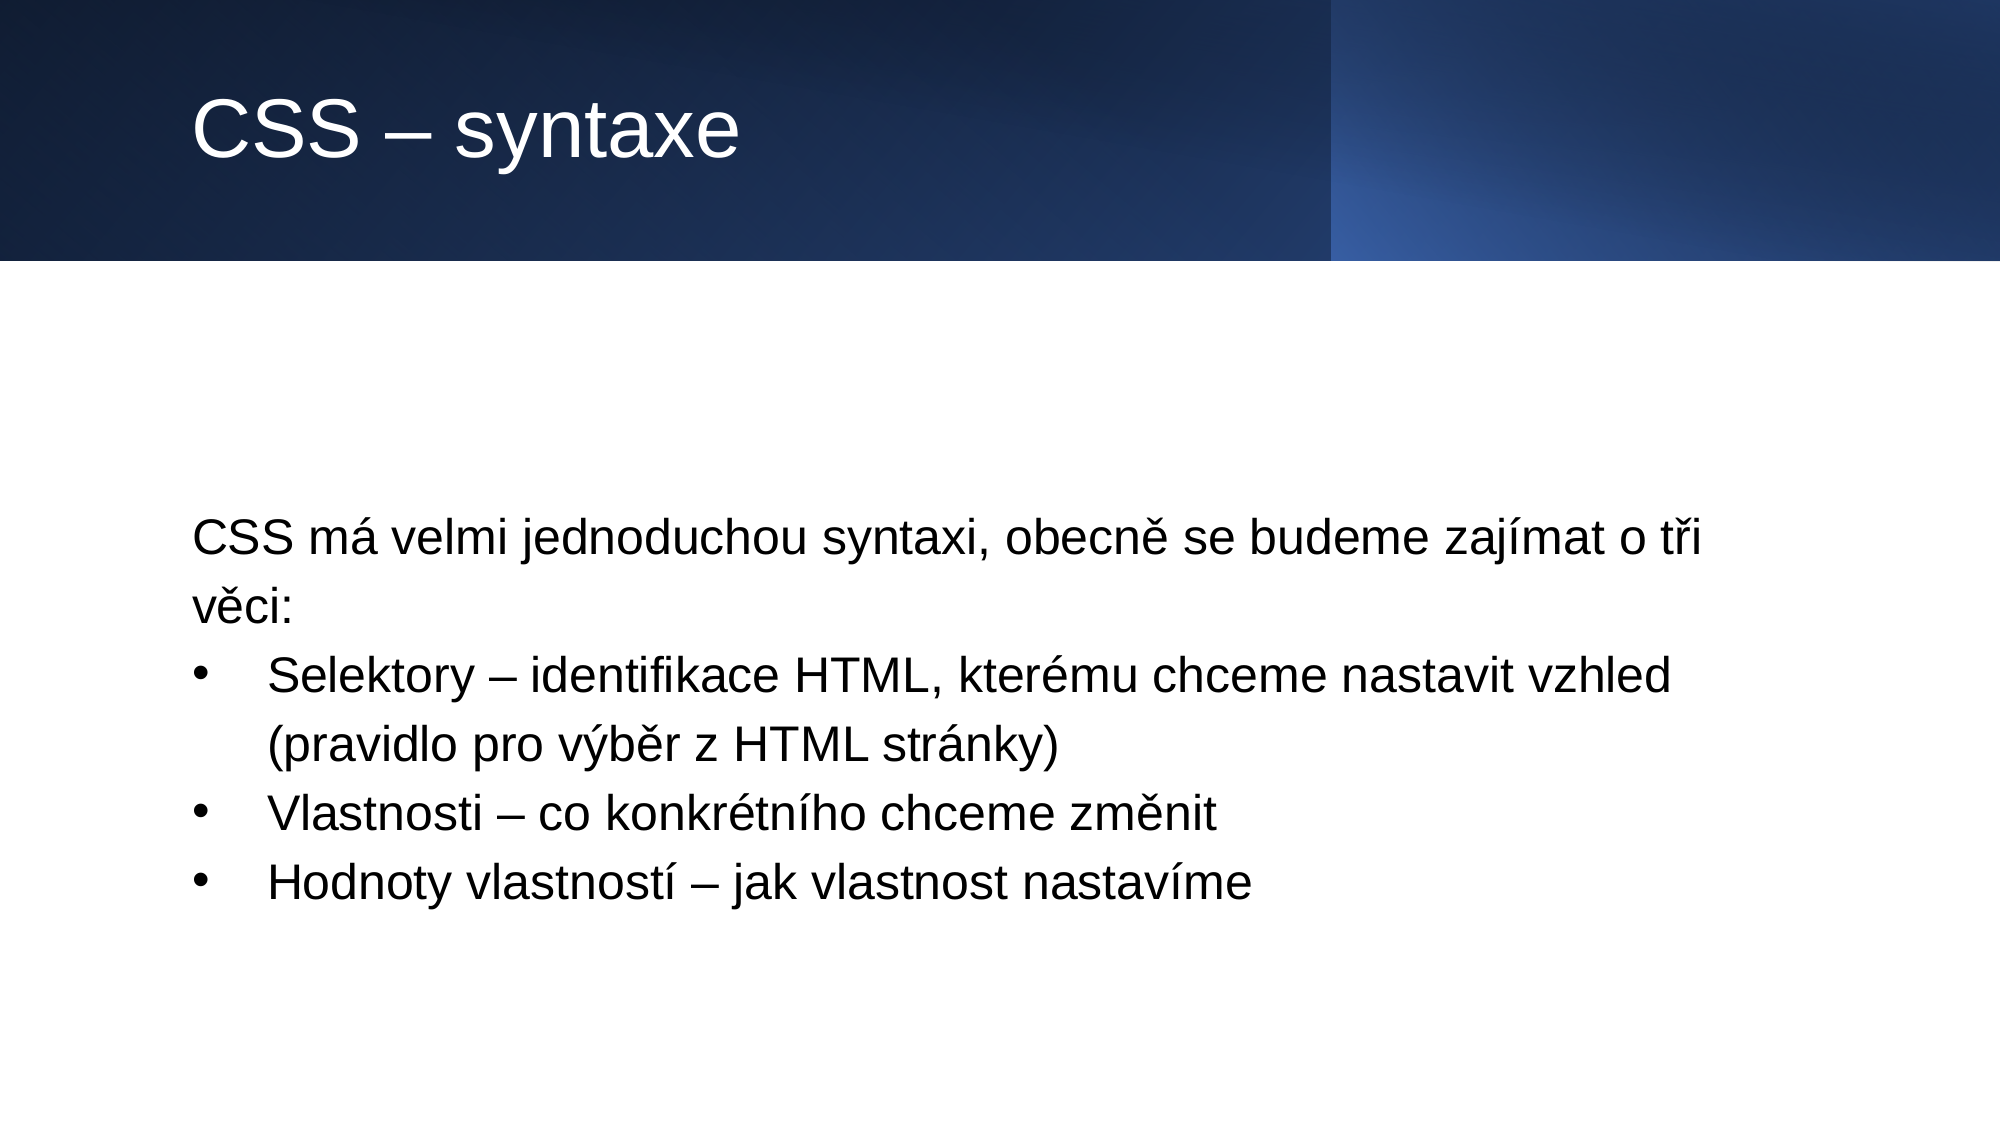

# CSS – syntaxe
CSS má velmi jednoduchou syntaxi, obecně se budeme zajímat o tři věci:
Selektory – identifikace HTML, kterému chceme nastavit vzhled (pravidlo pro výběr z HTML stránky)
Vlastnosti – co konkrétního chceme změnit
Hodnoty vlastností – jak vlastnost nastavíme